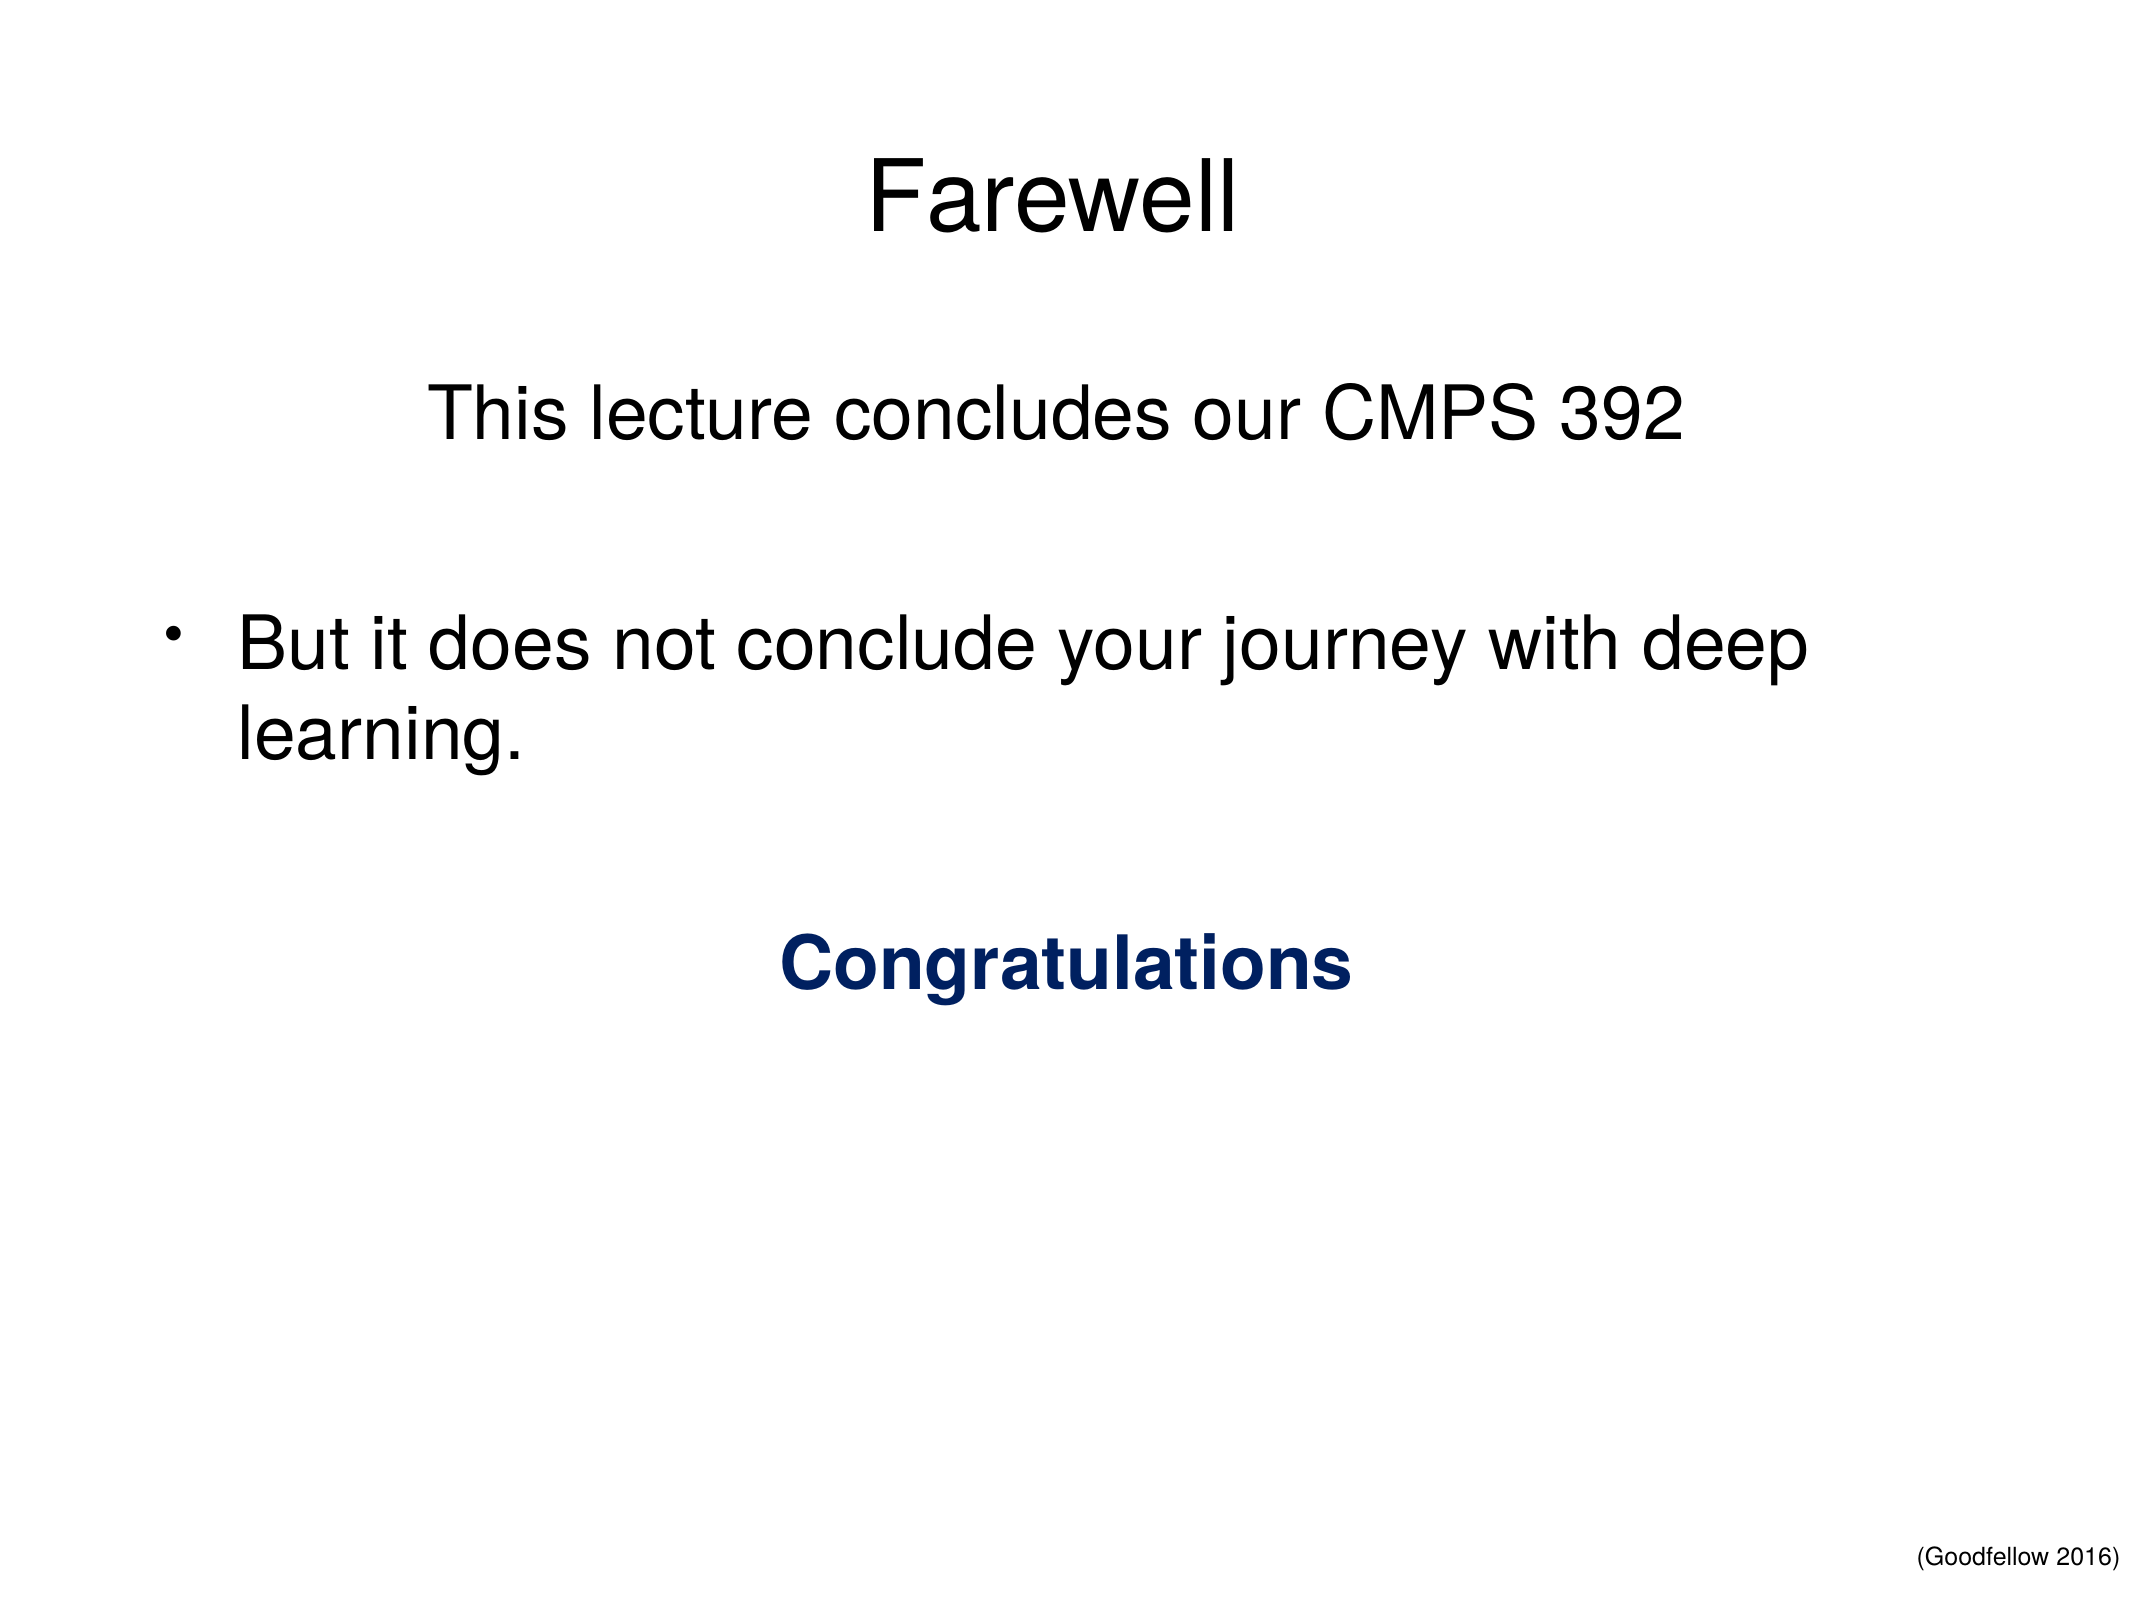

# Farewell
This lecture concludes our CMPS 392

But it does not conclude your journey with deep learning.

Congratulations